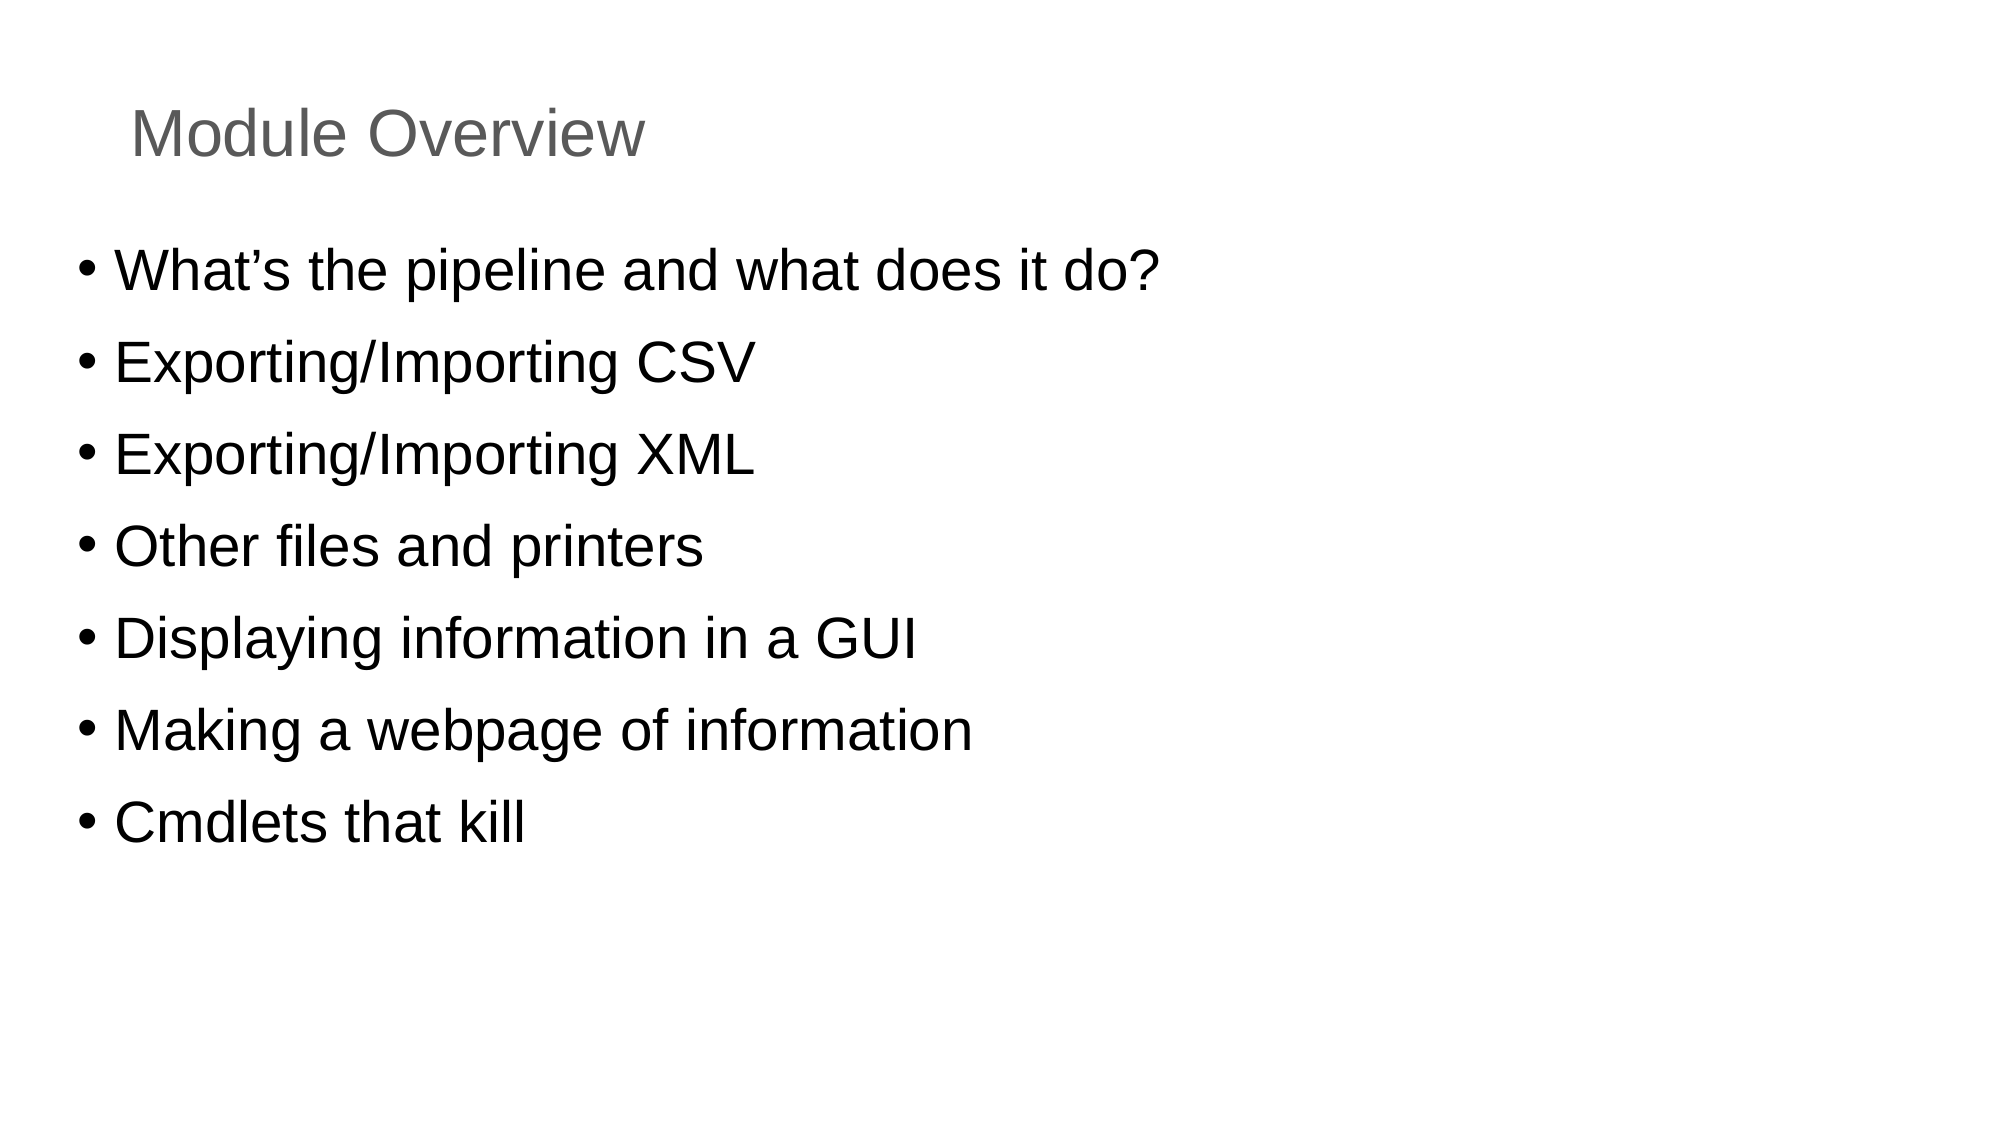

# Module Overview
What’s the pipeline and what does it do?
Exporting/Importing CSV
Exporting/Importing XML
Other files and printers
Displaying information in a GUI
Making a webpage of information
Cmdlets that kill